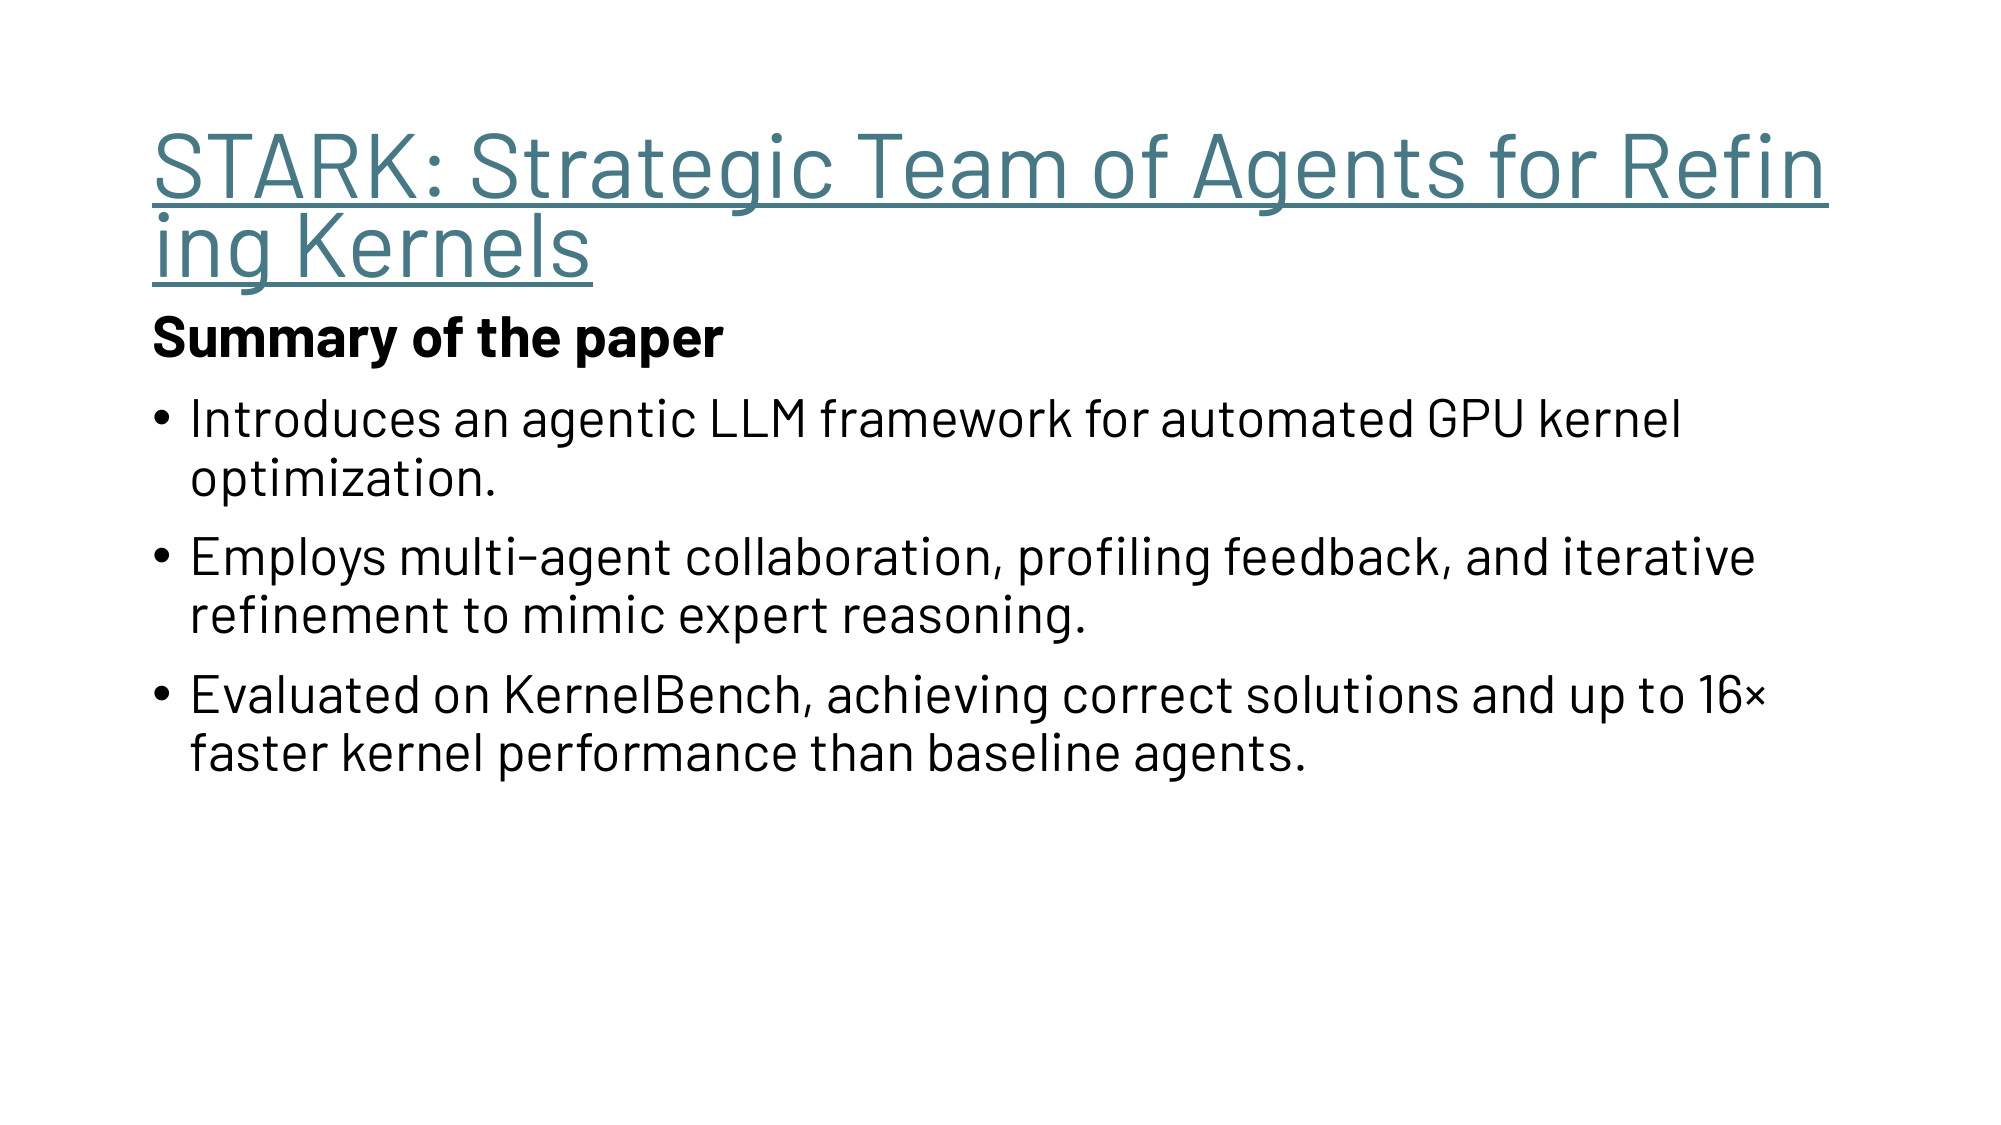

# STARK: Strategic Team of Agents for Refining Kernels
Summary of the paper
Introduces an agentic LLM framework for automated GPU kernel optimization.
Employs multi-agent collaboration, profiling feedback, and iterative refinement to mimic expert reasoning.
Evaluated on KernelBench, achieving correct solutions and up to 16× faster kernel performance than baseline agents.